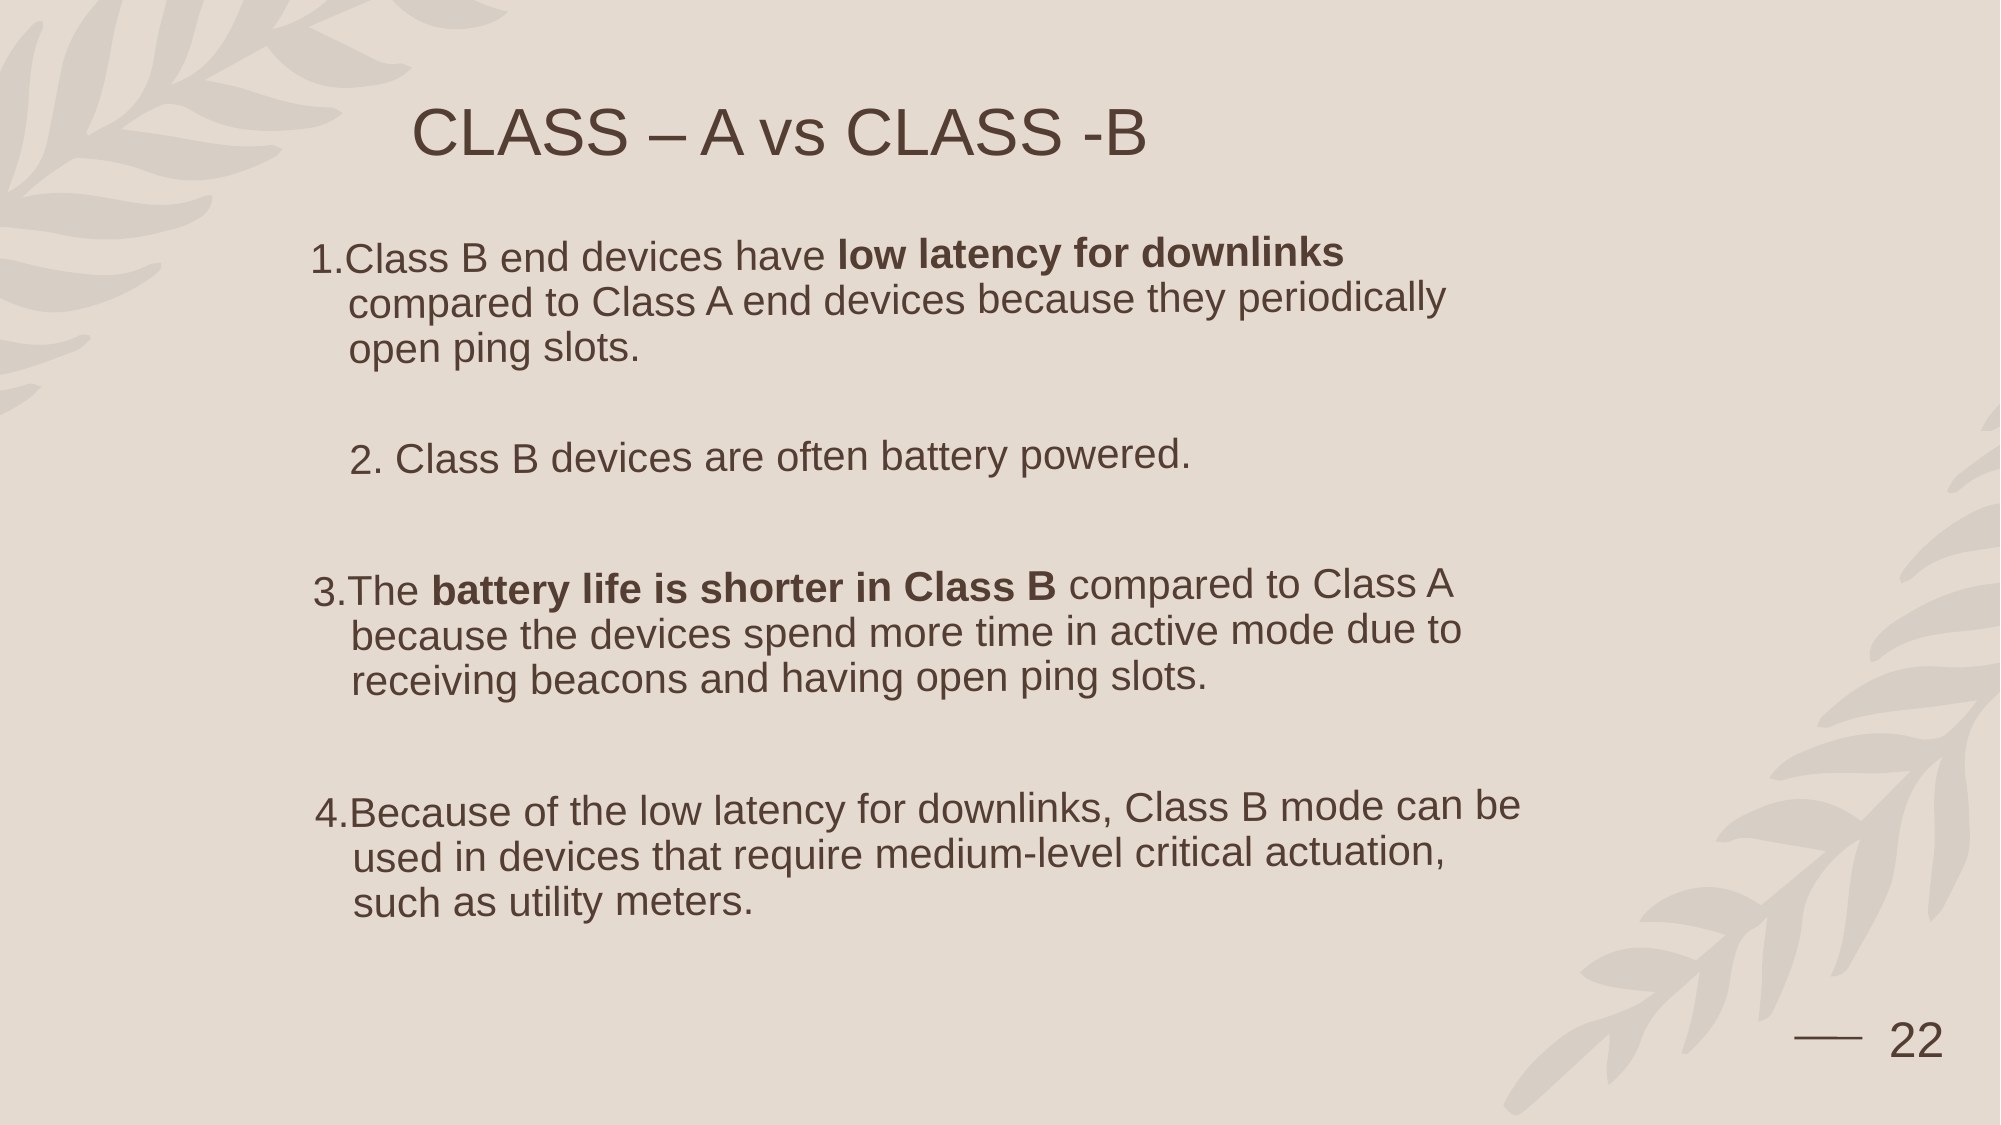

# CLASS – A vs CLASS -B
1.Class B end devices have low latency for downlinks compared to Class A end devices because they periodically open ping slots.
2. Class B devices are often battery powered.

3.The battery life is shorter in Class B compared to Class A because the devices spend more time in active mode due to receiving beacons and having open ping slots.

4.Because of the low latency for downlinks, Class B mode can be used in devices that require medium-level critical actuation, such as utility meters.

22